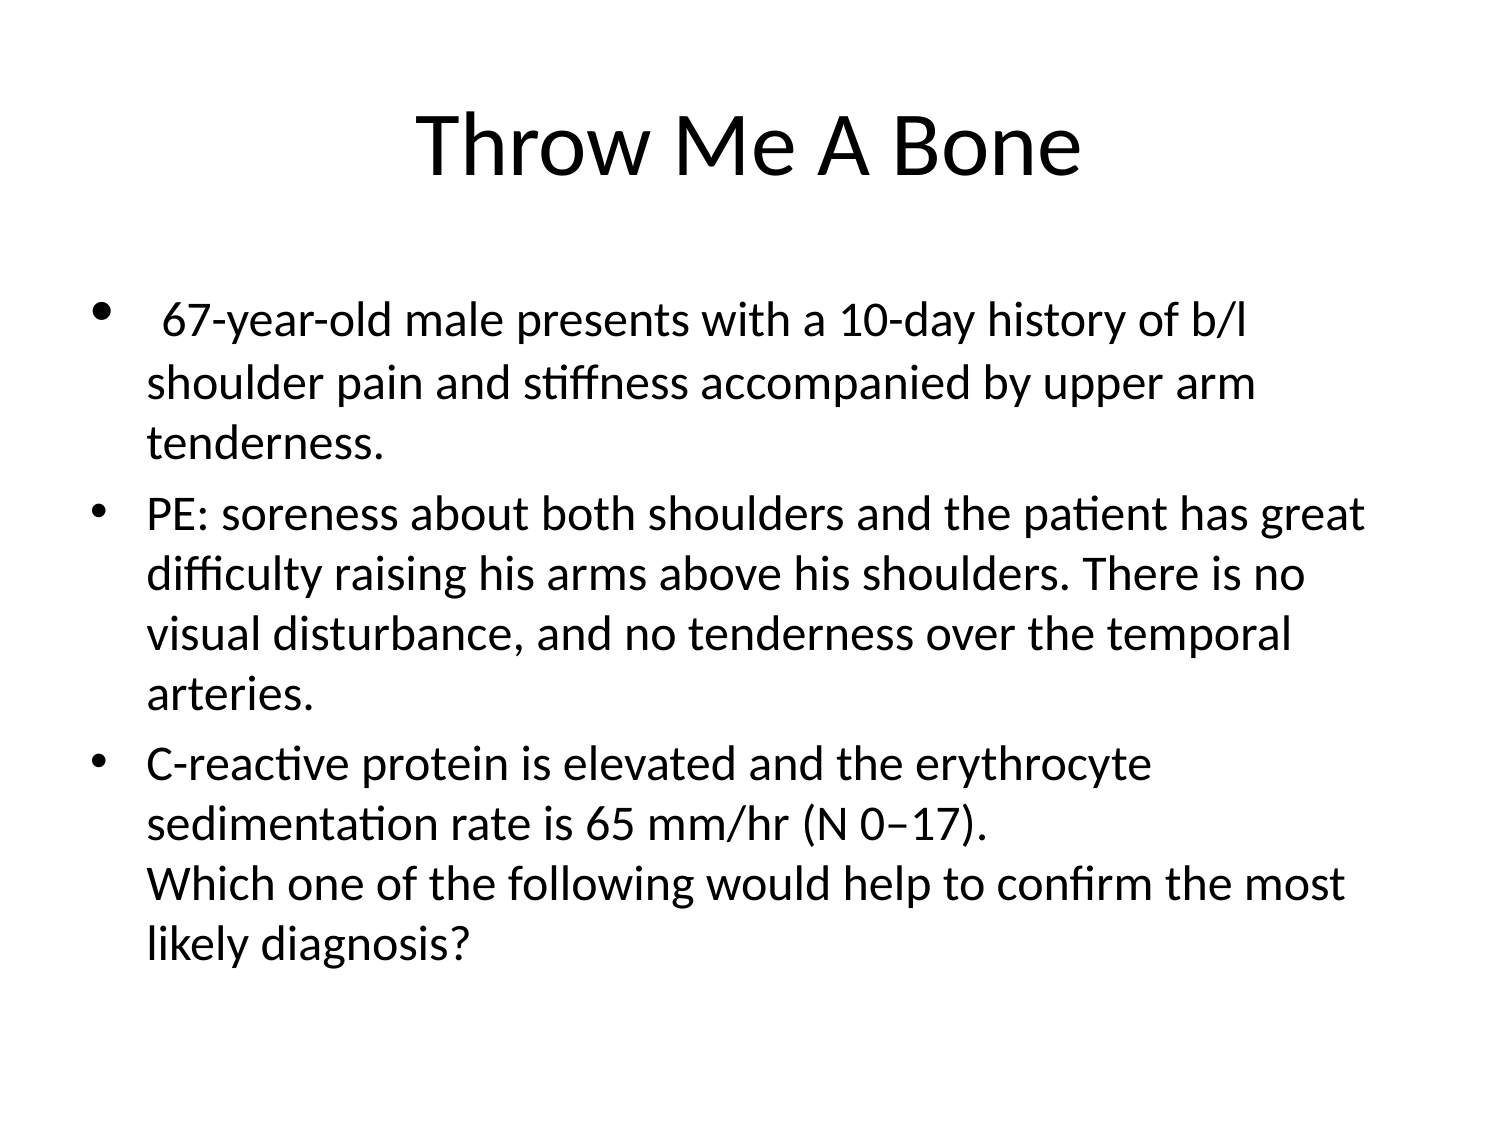

# Throw Me A Bone
 67-year-old male presents with a 10-day history of b/l shoulder pain and stiffness accompanied by upper arm tenderness.
PE: soreness about both shoulders and the patient has great difficulty raising his arms above his shoulders. There is no visual disturbance, and no tenderness over the temporal arteries.
C-reactive protein is elevated and the erythrocyte sedimentation rate is 65 mm/hr (N 0–17).
Which one of the following would help to confirm the most likely diagnosis?